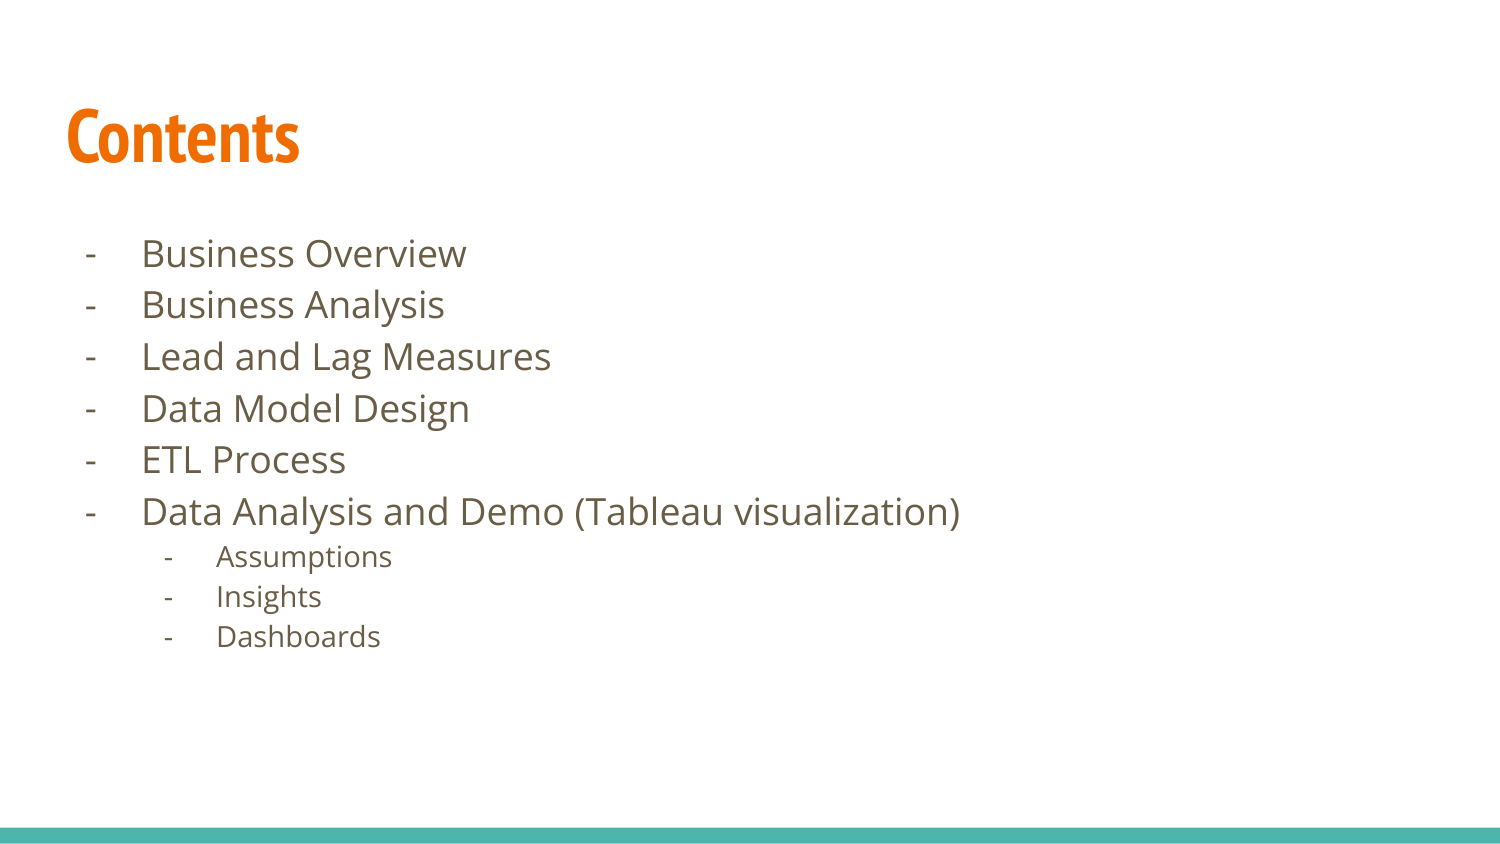

# Contents
Business Overview
Business Analysis
Lead and Lag Measures
Data Model Design
ETL Process
Data Analysis and Demo (Tableau visualization)
Assumptions
Insights
Dashboards